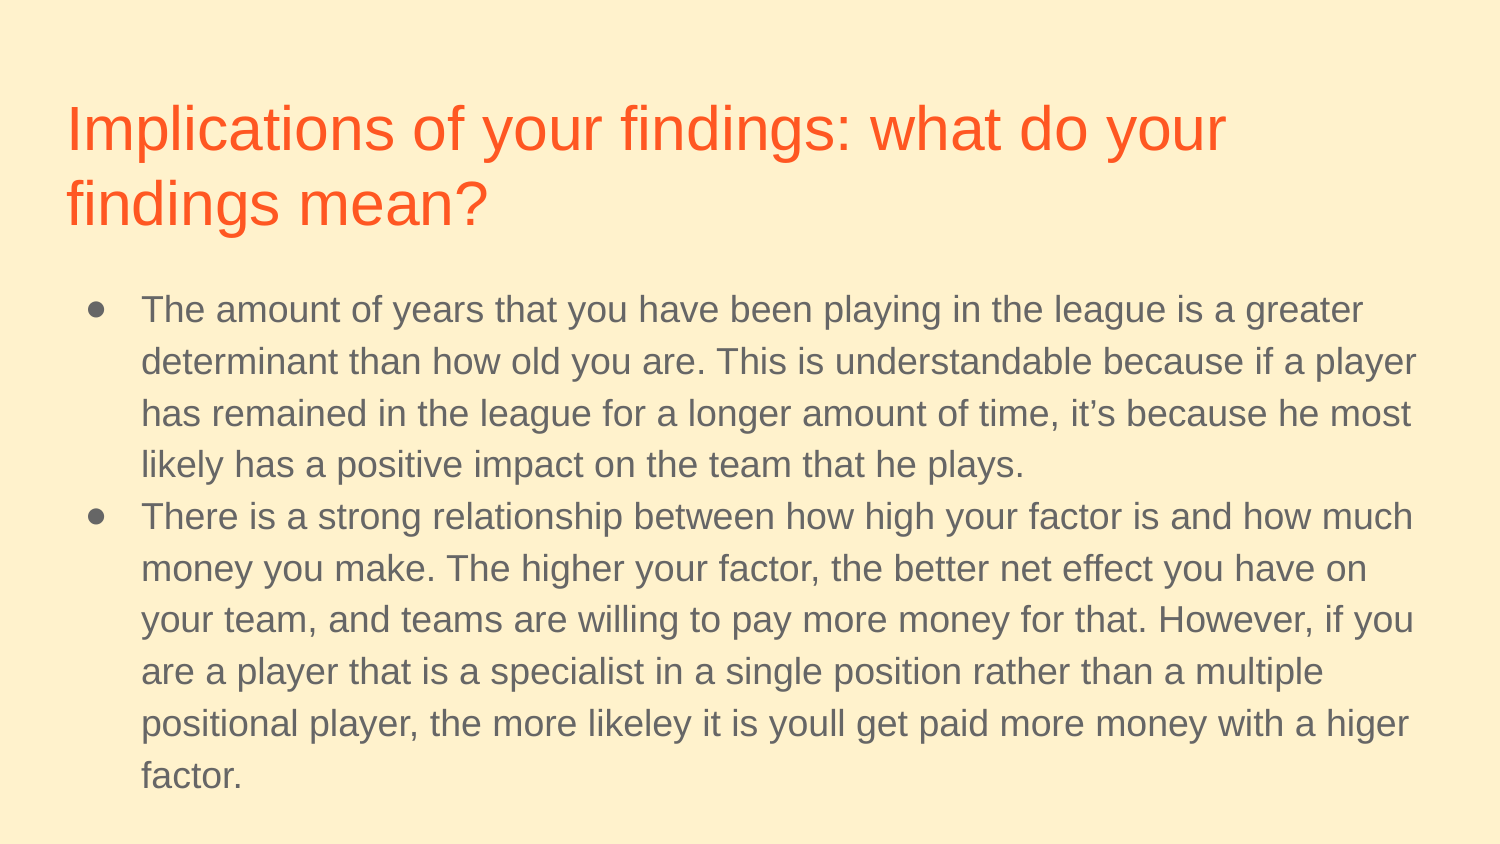

# Implications of your findings: what do your findings mean?
The amount of years that you have been playing in the league is a greater determinant than how old you are. This is understandable because if a player has remained in the league for a longer amount of time, it’s because he most likely has a positive impact on the team that he plays.
There is a strong relationship between how high your factor is and how much money you make. The higher your factor, the better net effect you have on your team, and teams are willing to pay more money for that. However, if you are a player that is a specialist in a single position rather than a multiple positional player, the more likeley it is youll get paid more money with a higer factor.